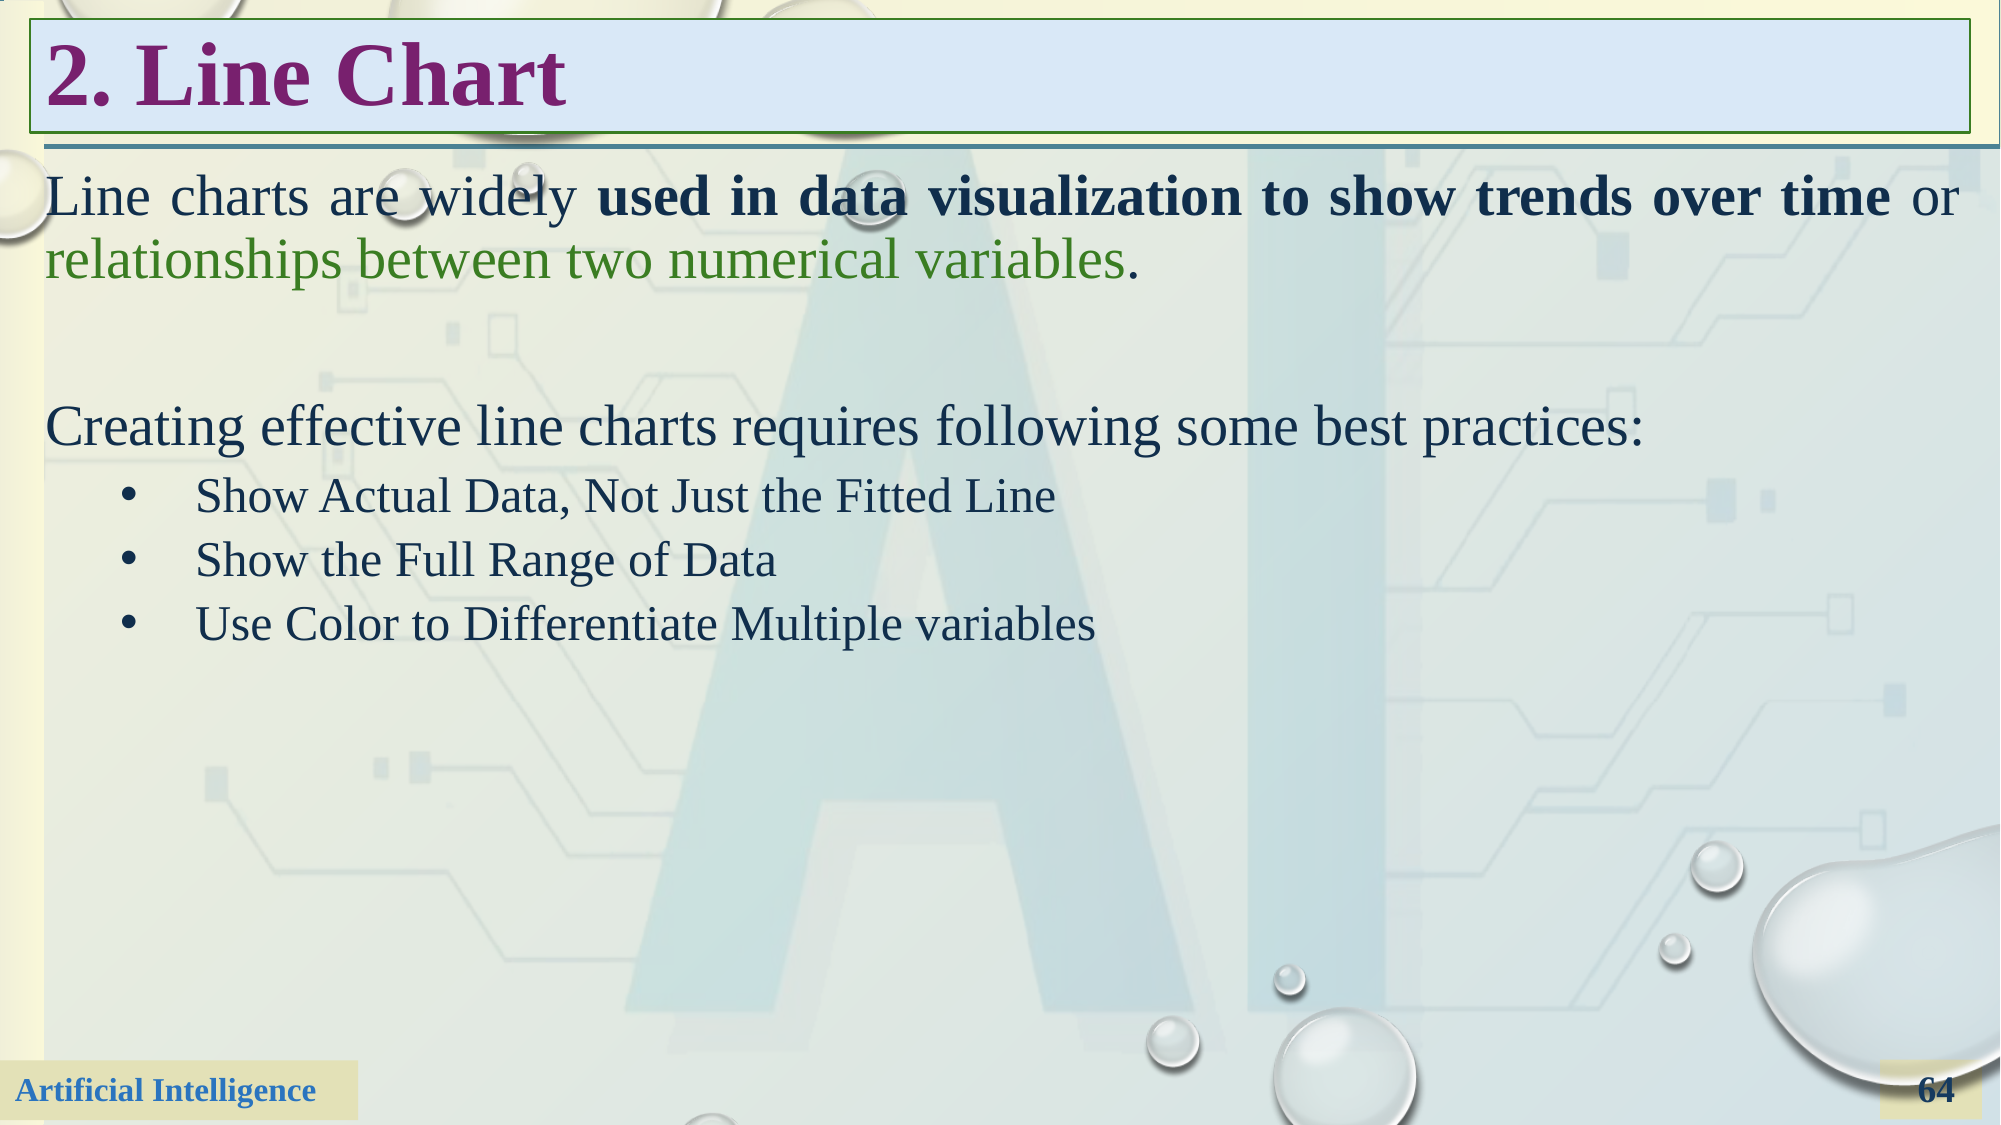

# 2. Line Chart
Line charts are widely used in data visualization to show trends over time or relationships between two numerical variables.

Creating effective line charts requires following some best practices:
Show Actual Data, Not Just the Fitted Line
Show the Full Range of Data
Use Color to Differentiate Multiple variables

64